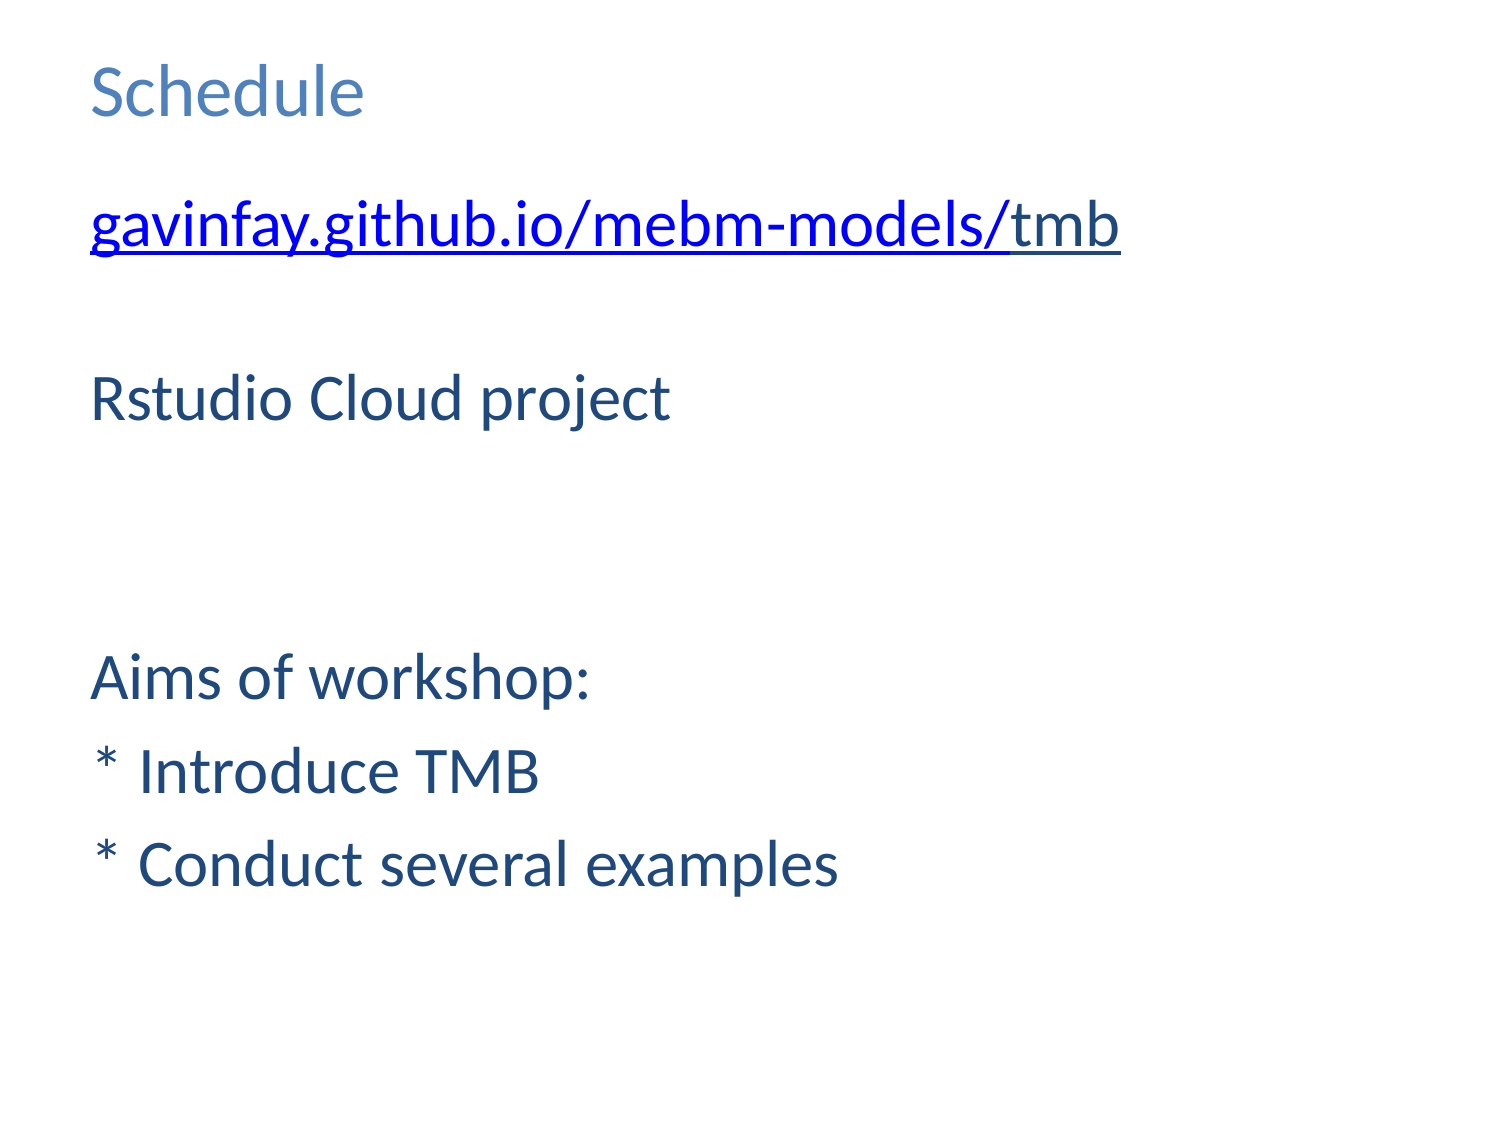

# Schedule
gavinfay.github.io/mebm-models/tmb
Rstudio Cloud project

Aims of workshop:
* Introduce TMB
* Conduct several examples